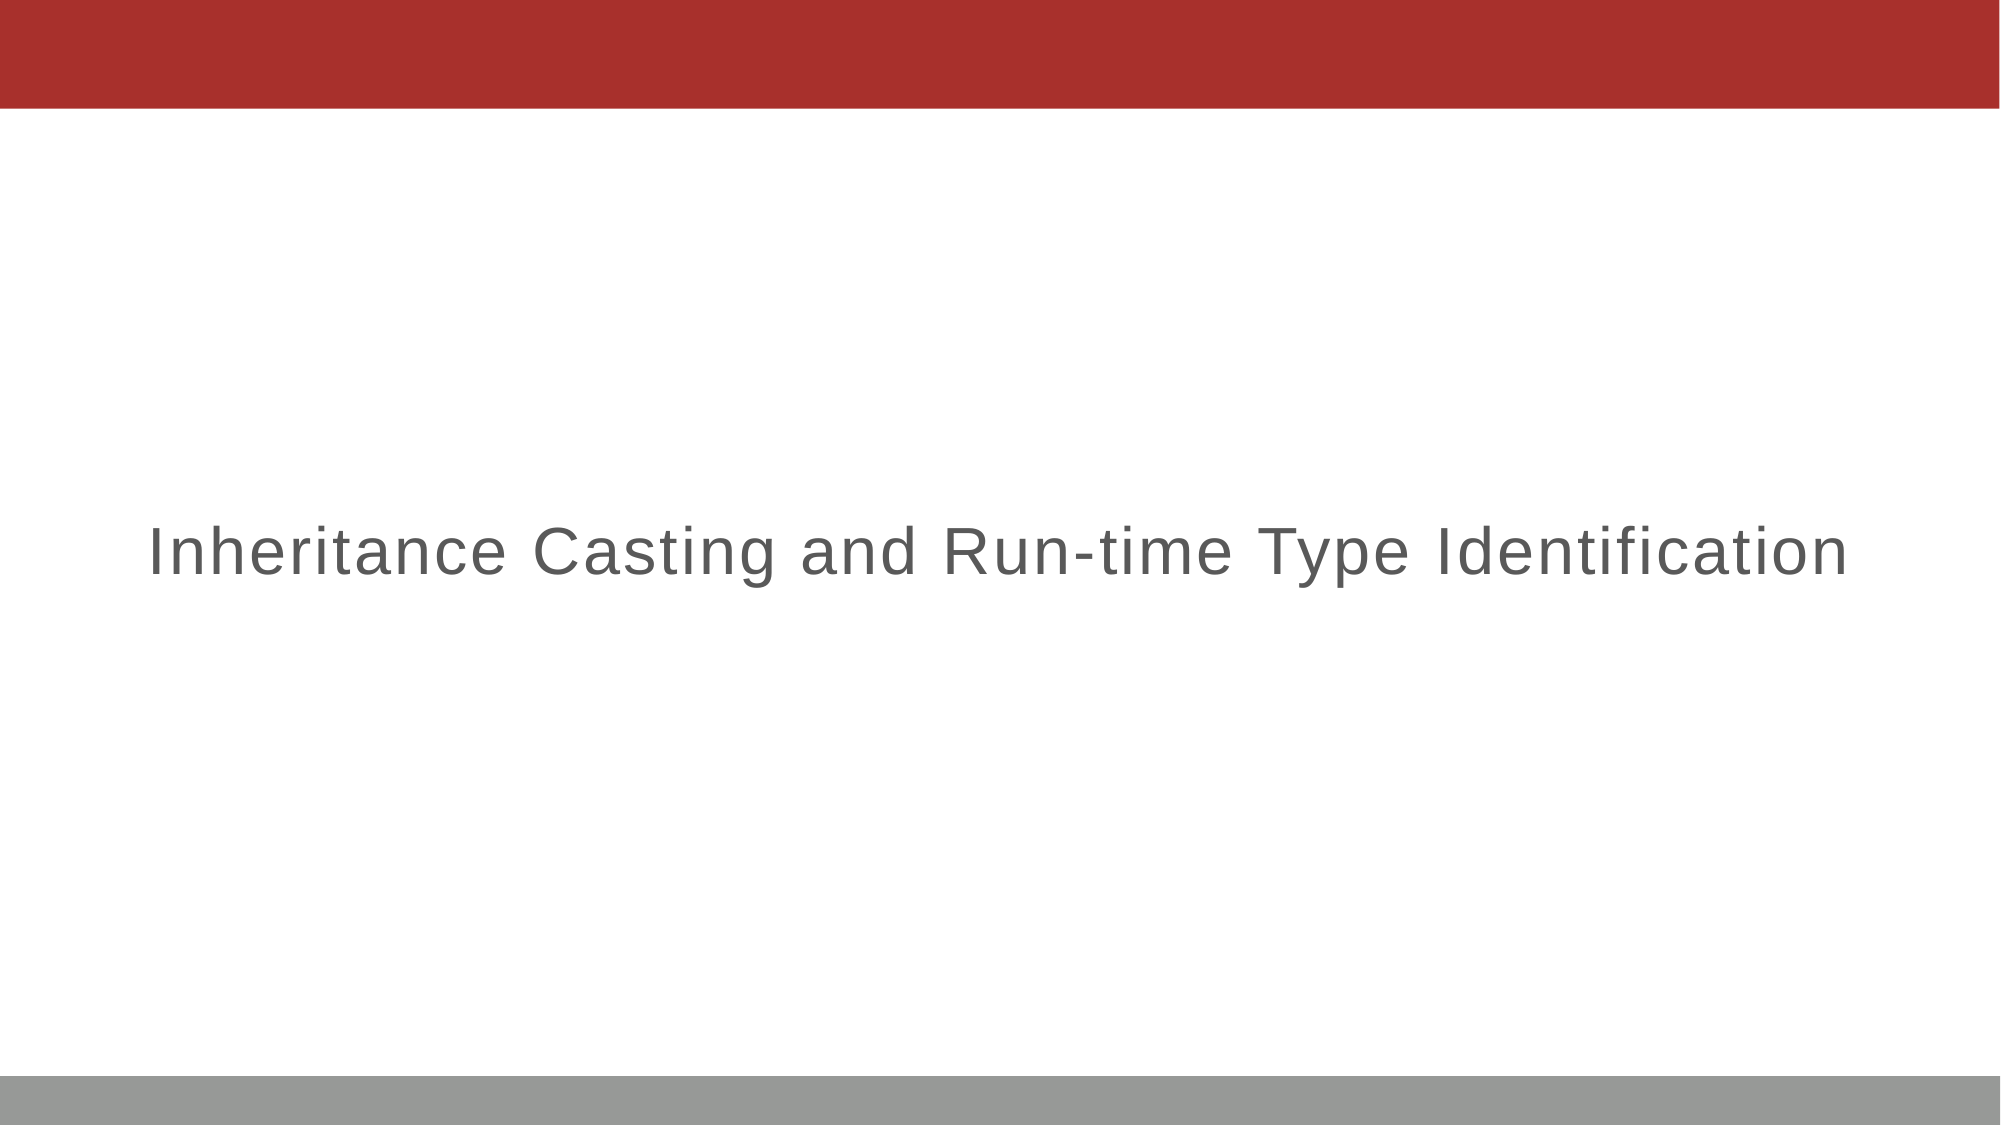

Inheritance Casting and Run-time Type Identification
24